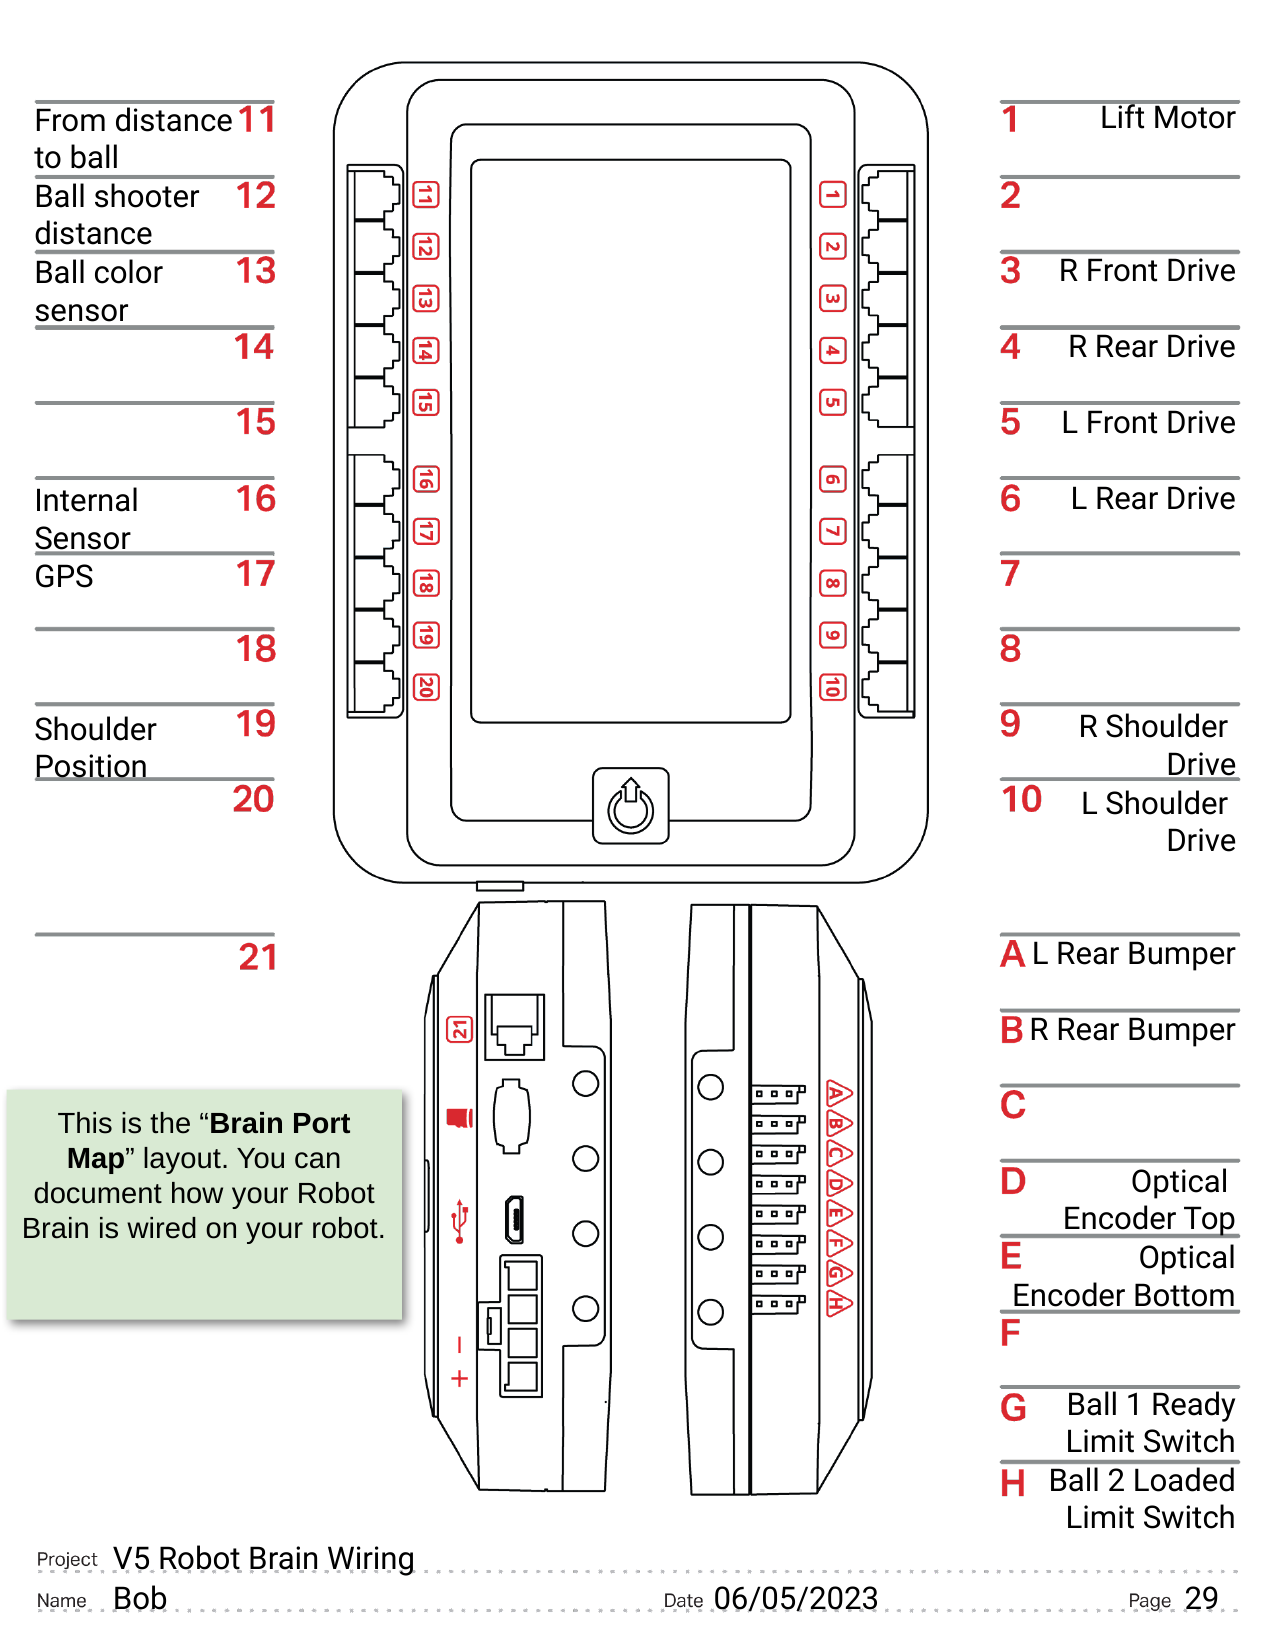

Lift Motor
From distance
to ball
Ball shooter distance

R Front Drive
Ball color
sensor

R Rear Drive
L Front Drive
L Rear Drive
Internal
Sensor

GPS

R Shoulder
Drive
Shoulder Position

L Shoulder
Drive
L Rear Bumper
R Rear Bumper
This is the “Brain Port Map” layout. You can document how your Robot Brain is wired on your robot.

Optical
Encoder Top
Optical
Encoder Bottom
Ball 1 Ready Limit Switch
Ball 2 Loaded Limit Switch
# V5 Robot Brain Wiring
06/05/2023
29
Bob